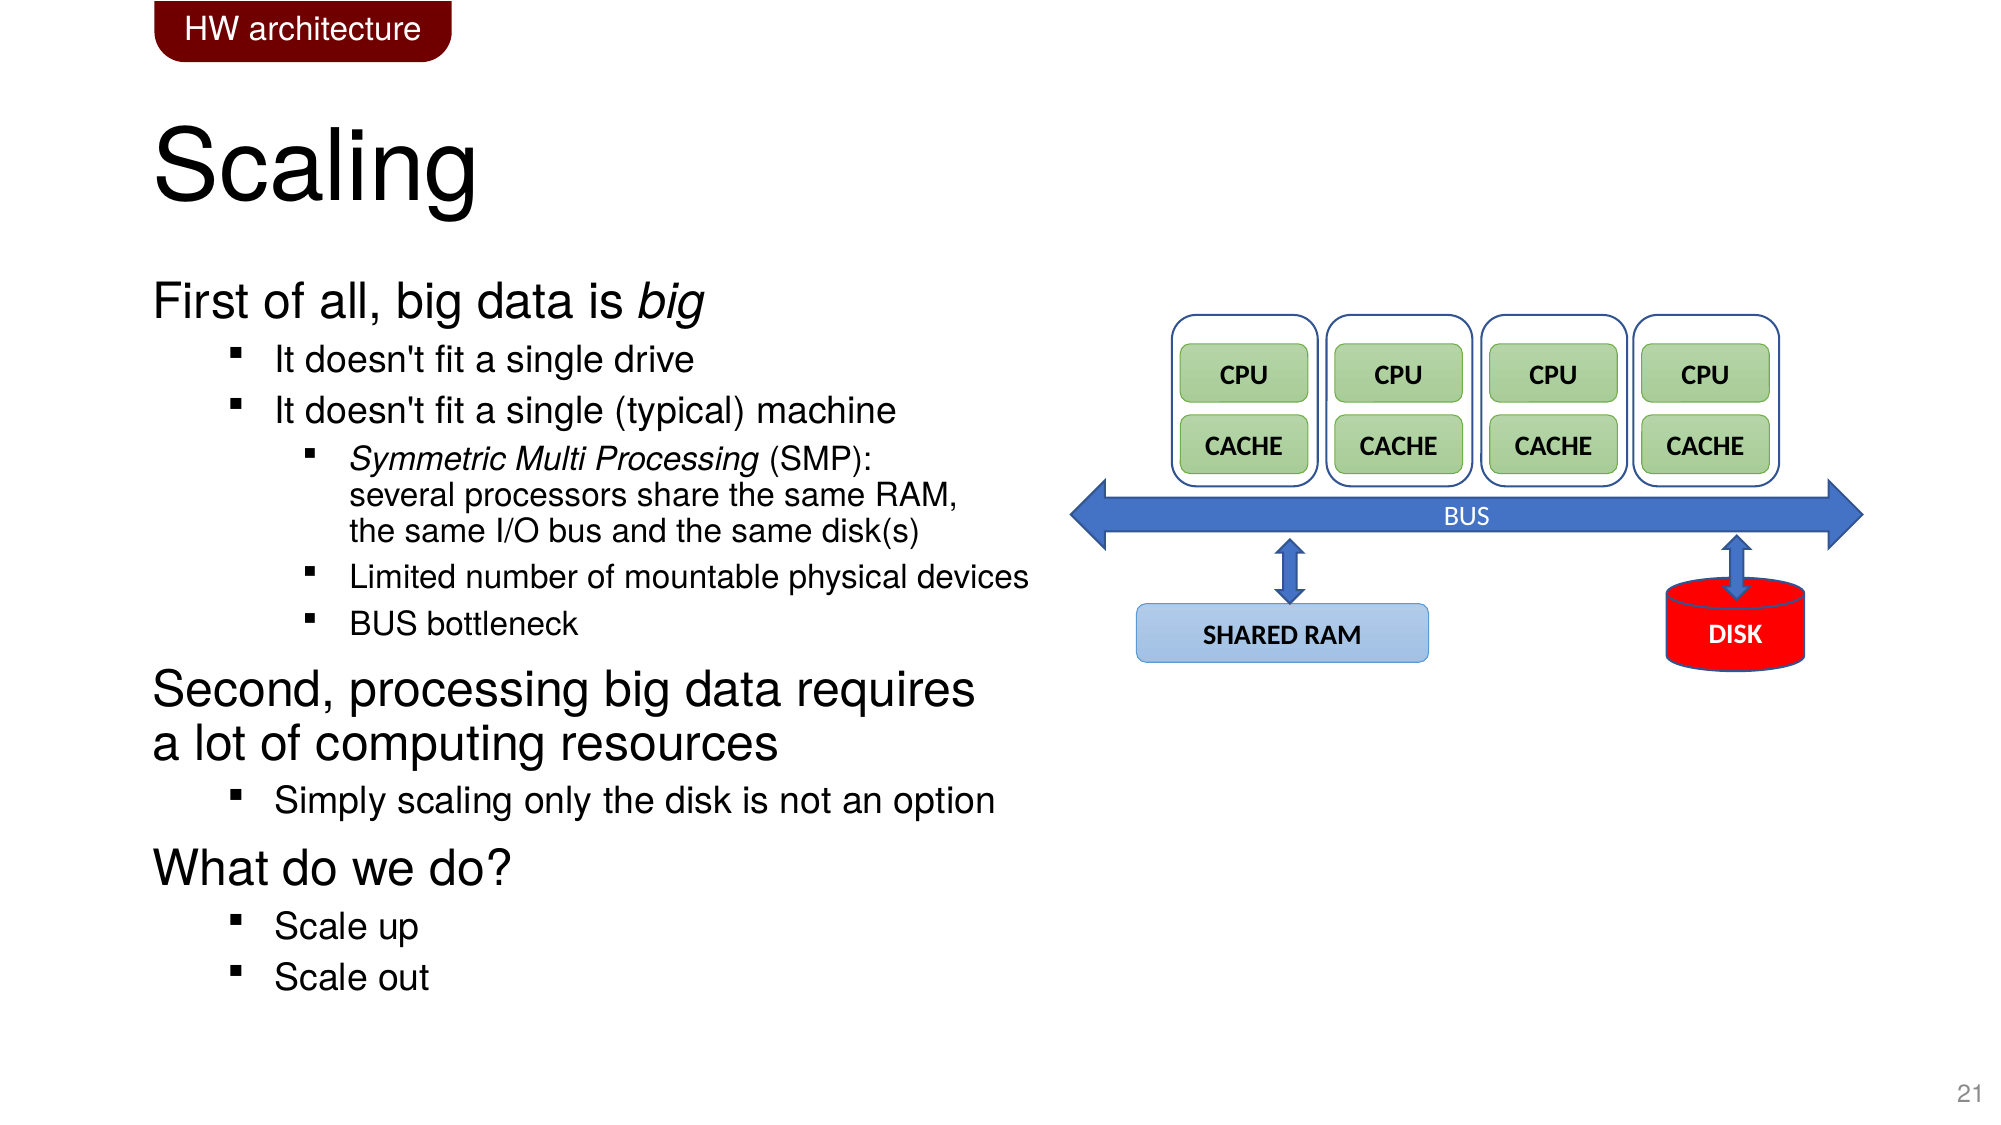

HW architecture
# Scaling
First of all, big data is big
It doesn't fit a single drive
It doesn't fit a single (typical) machine
Symmetric Multi Processing (SMP):
several processors share the same RAM,
the same I/O bus and the same disk(s)
Limited number of mountable physical devices
BUS bottleneck
Second, processing big data requires
a lot of computing resources
Simply scaling only the disk is not an option
What do we do?
Scale up
Scale out

CPU
CACHE

CPU
CACHE

CPU
CACHE

CPU
CACHE
BUS

DISK
SHARED RAM
21